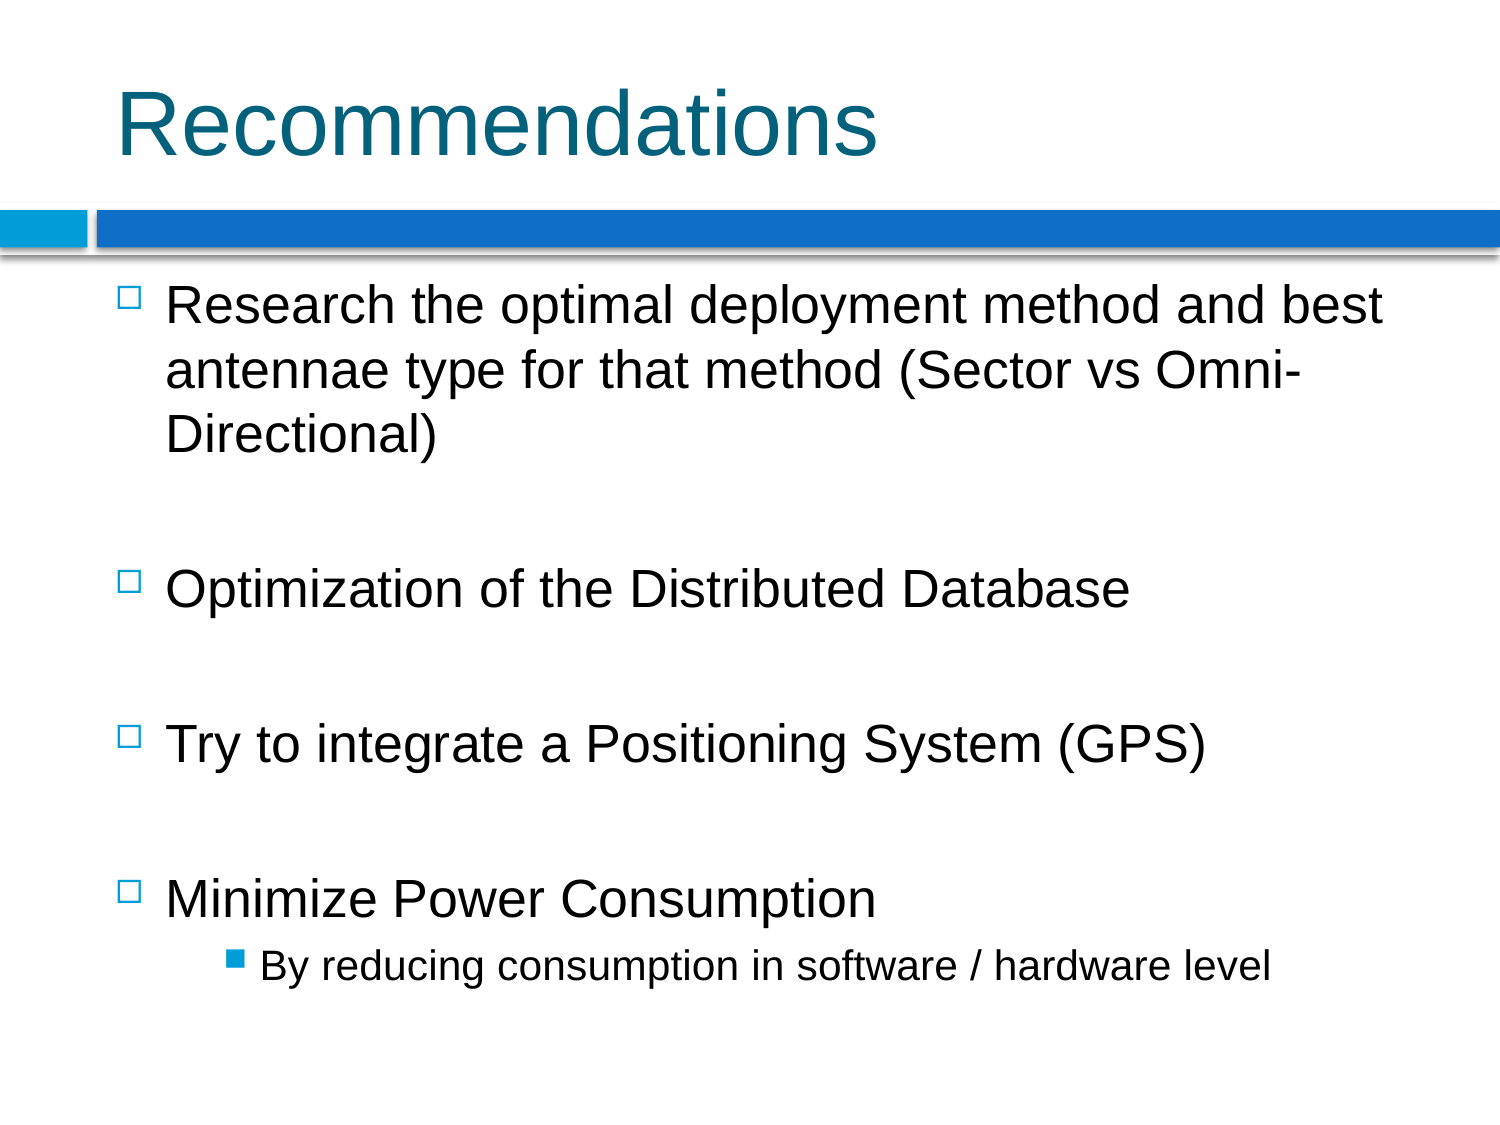

# Recommendations
Research the optimal deployment method and best antennae type for that method (Sector vs Omni-Directional)

Optimization of the Distributed Database

Try to integrate a Positioning System (GPS)

Minimize Power Consumption
By reducing consumption in software / hardware level